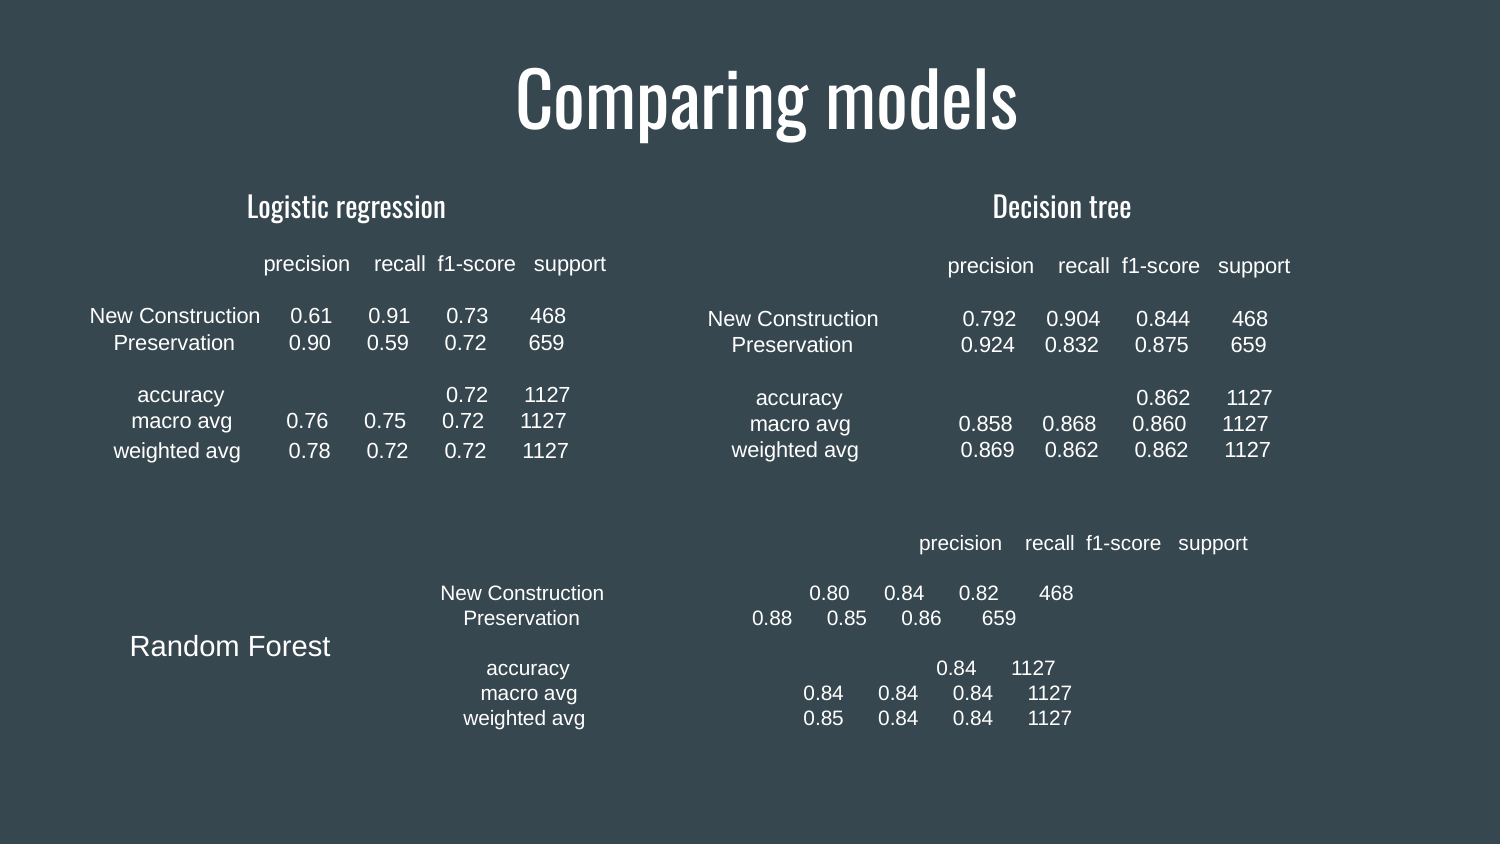

# Comparing models
     Logistic regression
        Decision tree

                                        precision    recall  f1-score   support

New Construction              0.792     0.904      0.844       468
    Preservation                  0.924     0.832      0.875       659

        accuracy                                                 0.862      1127
       macro avg                  0.858     0.868      0.860      1127
    weighted avg                 0.869     0.862      0.862      1127

                             precision    recall  f1-score   support

New Construction     0.61      0.91      0.73       468
    Preservation         0.90      0.59      0.72       659

        accuracy                                     0.72      1127
       macro avg         0.76      0.75      0.72      1127
    weighted avg        0.78      0.72      0.72      1127
            			     precision    recall  f1-score   support

New Construction     	            0.80      0.84      0.82       468
    Preservation                              0.88      0.85      0.86       659

        accuracy                       		        0.84      1127
       macro avg       	           0.84      0.84      0.84      1127
    weighted avg       	           0.85      0.84      0.84      1127

Random Forest